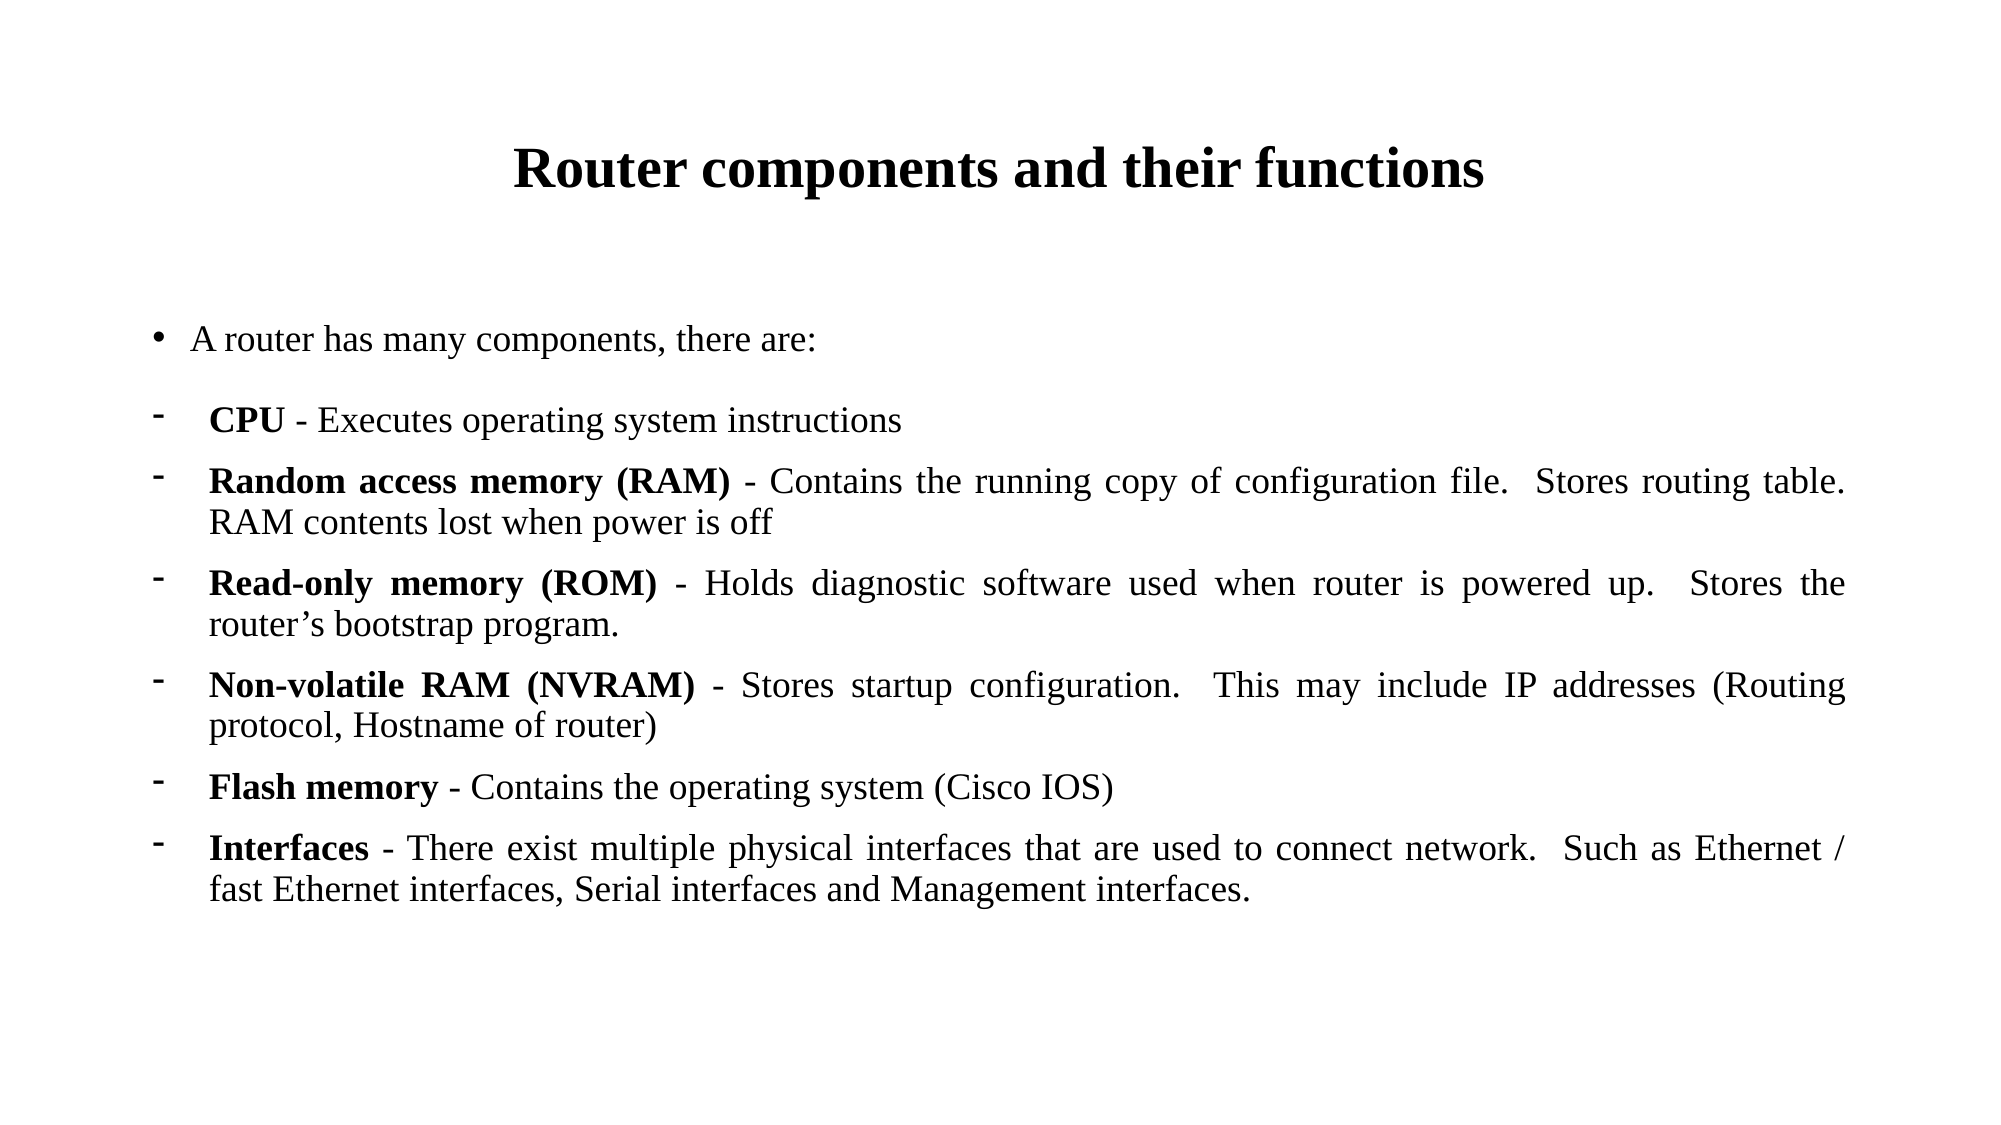

# Router components and their functions
A router has many components, there are:
CPU - Executes operating system instructions
Random access memory (RAM) - Contains the running copy of configuration file.  Stores routing table. RAM contents lost when power is off
Read-only memory (ROM) - Holds diagnostic software used when router is powered up.  Stores the router’s bootstrap program.
Non-volatile RAM (NVRAM) - Stores startup configuration.  This may include IP addresses (Routing protocol, Hostname of router)
Flash memory - Contains the operating system (Cisco IOS)
Interfaces - There exist multiple physical interfaces that are used to connect network.  Such as Ethernet / fast Ethernet interfaces, Serial interfaces and Management interfaces.